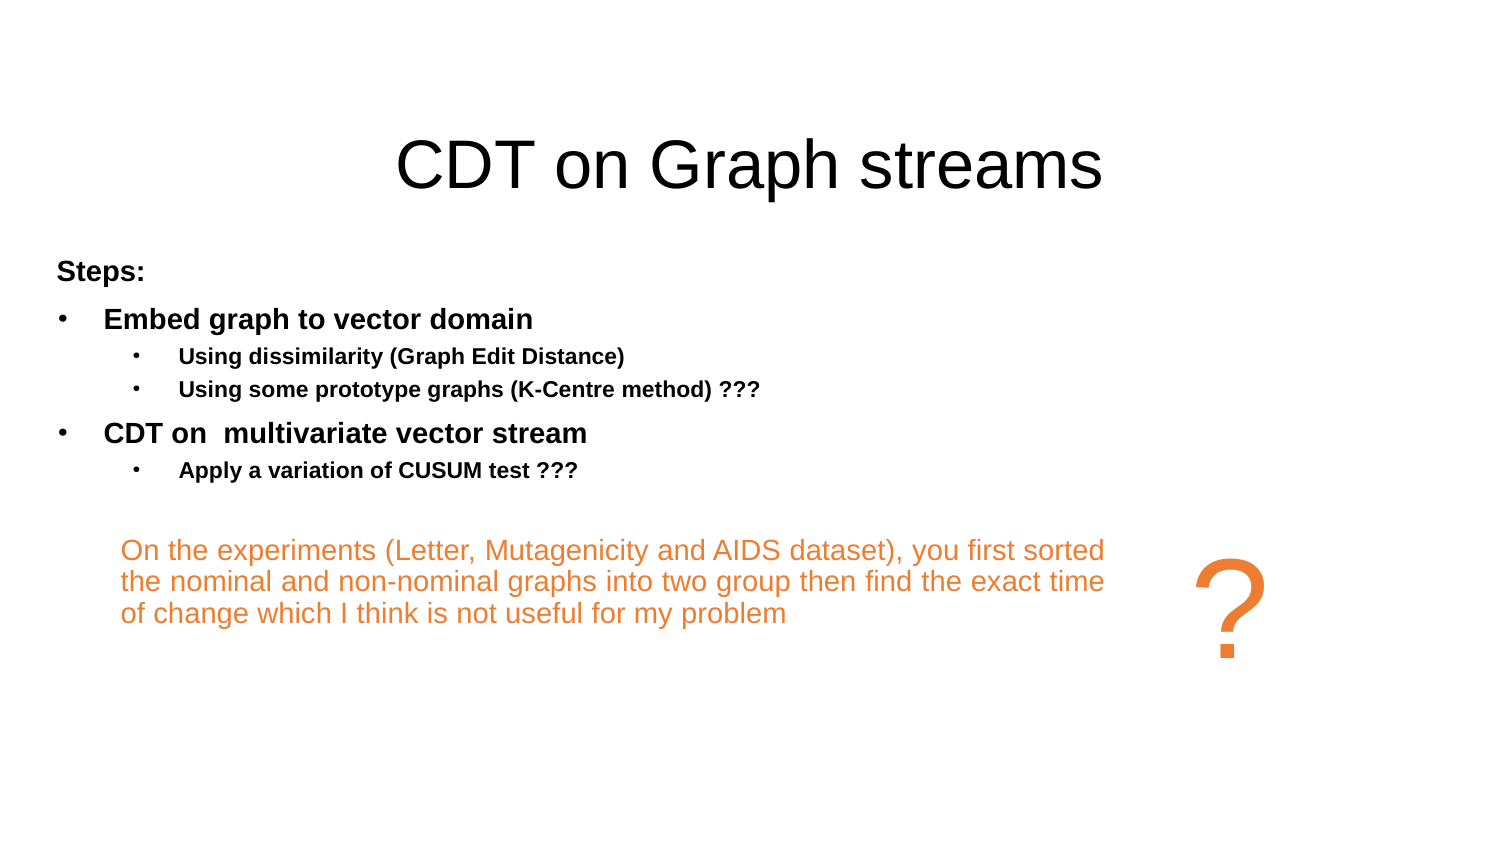

CDT on Graph streams
Steps:
Embed graph to vector domain
Using dissimilarity (Graph Edit Distance)
Using some prototype graphs (K-Centre method) ???
CDT on  multivariate vector stream
Apply a variation of CUSUM test ???

On the experiments (Letter, Mutagenicity and AIDS dataset), you first sorted the nominal and non-nominal graphs into two group then find the exact time of change which I think is not useful for my problem
?